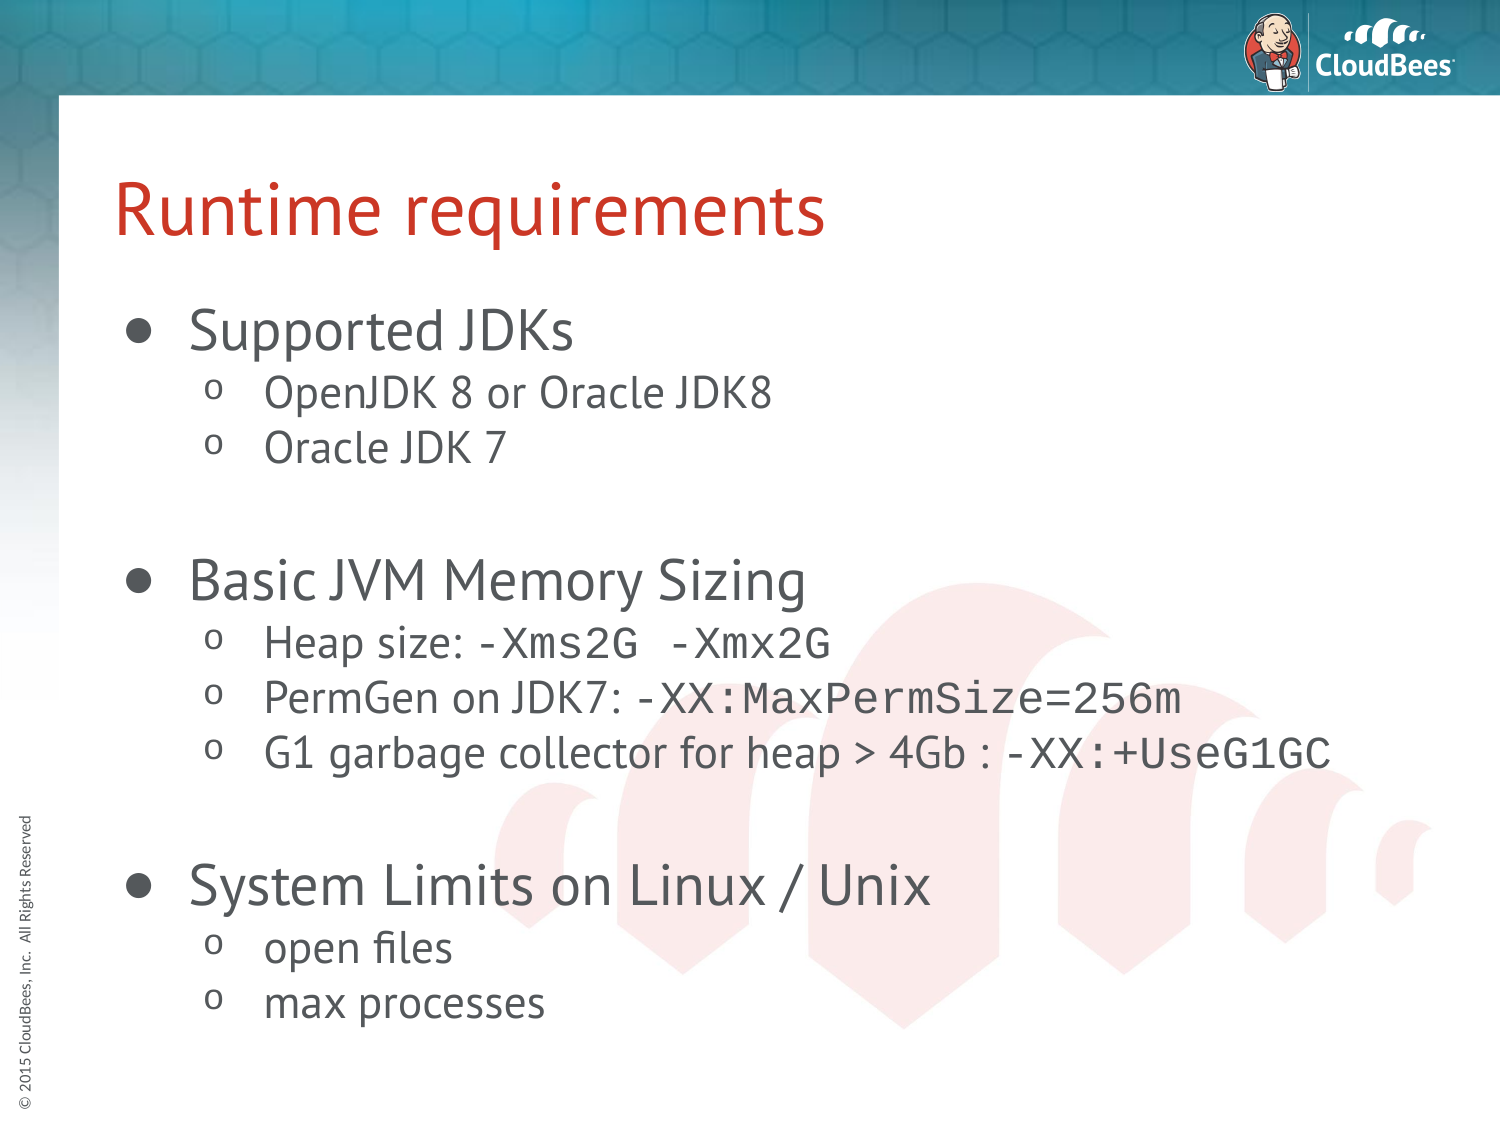

# Runtime requirements
Supported JDKs
OpenJDK 8 or Oracle JDK8
Oracle JDK 7

Basic JVM Memory Sizing
Heap size: -Xms2G -Xmx2G
PermGen on JDK7: -XX:MaxPermSize=256m
G1 garbage collector for heap > 4Gb : -XX:+UseG1GC

System Limits on Linux / Unix
open files
max processes